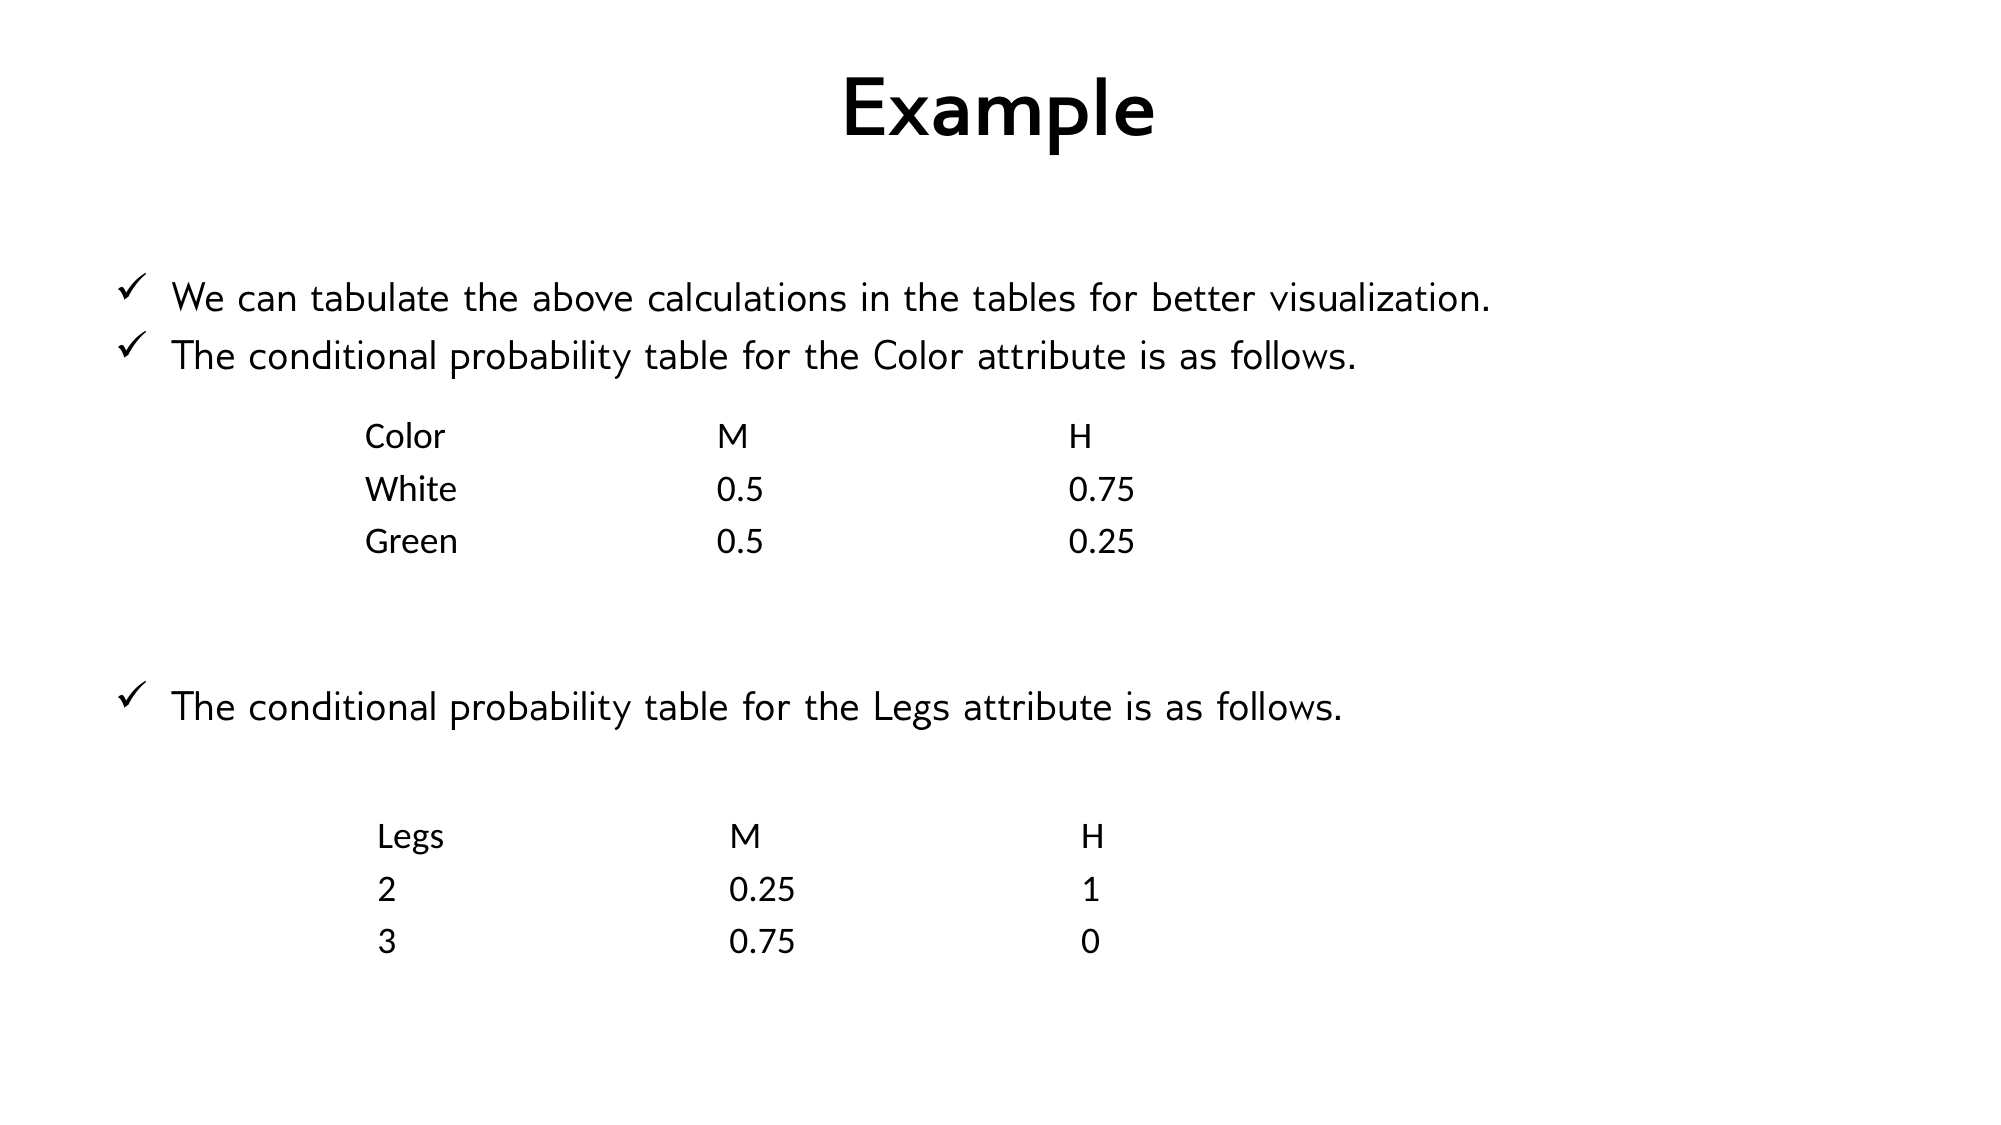

# Example
We can tabulate the above calculations in the tables for better visualization.
The conditional probability table for the Color attribute is as follows.

The conditional probability table for the Legs attribute is as follows.

| Color | M | H |
| --- | --- | --- |
| White | 0.5 | 0.75 |
| Green | 0.5 | 0.25 |
| Legs | M | H |
| --- | --- | --- |
| 2 | 0.25 | 1 |
| 3 | 0.75 | 0 |